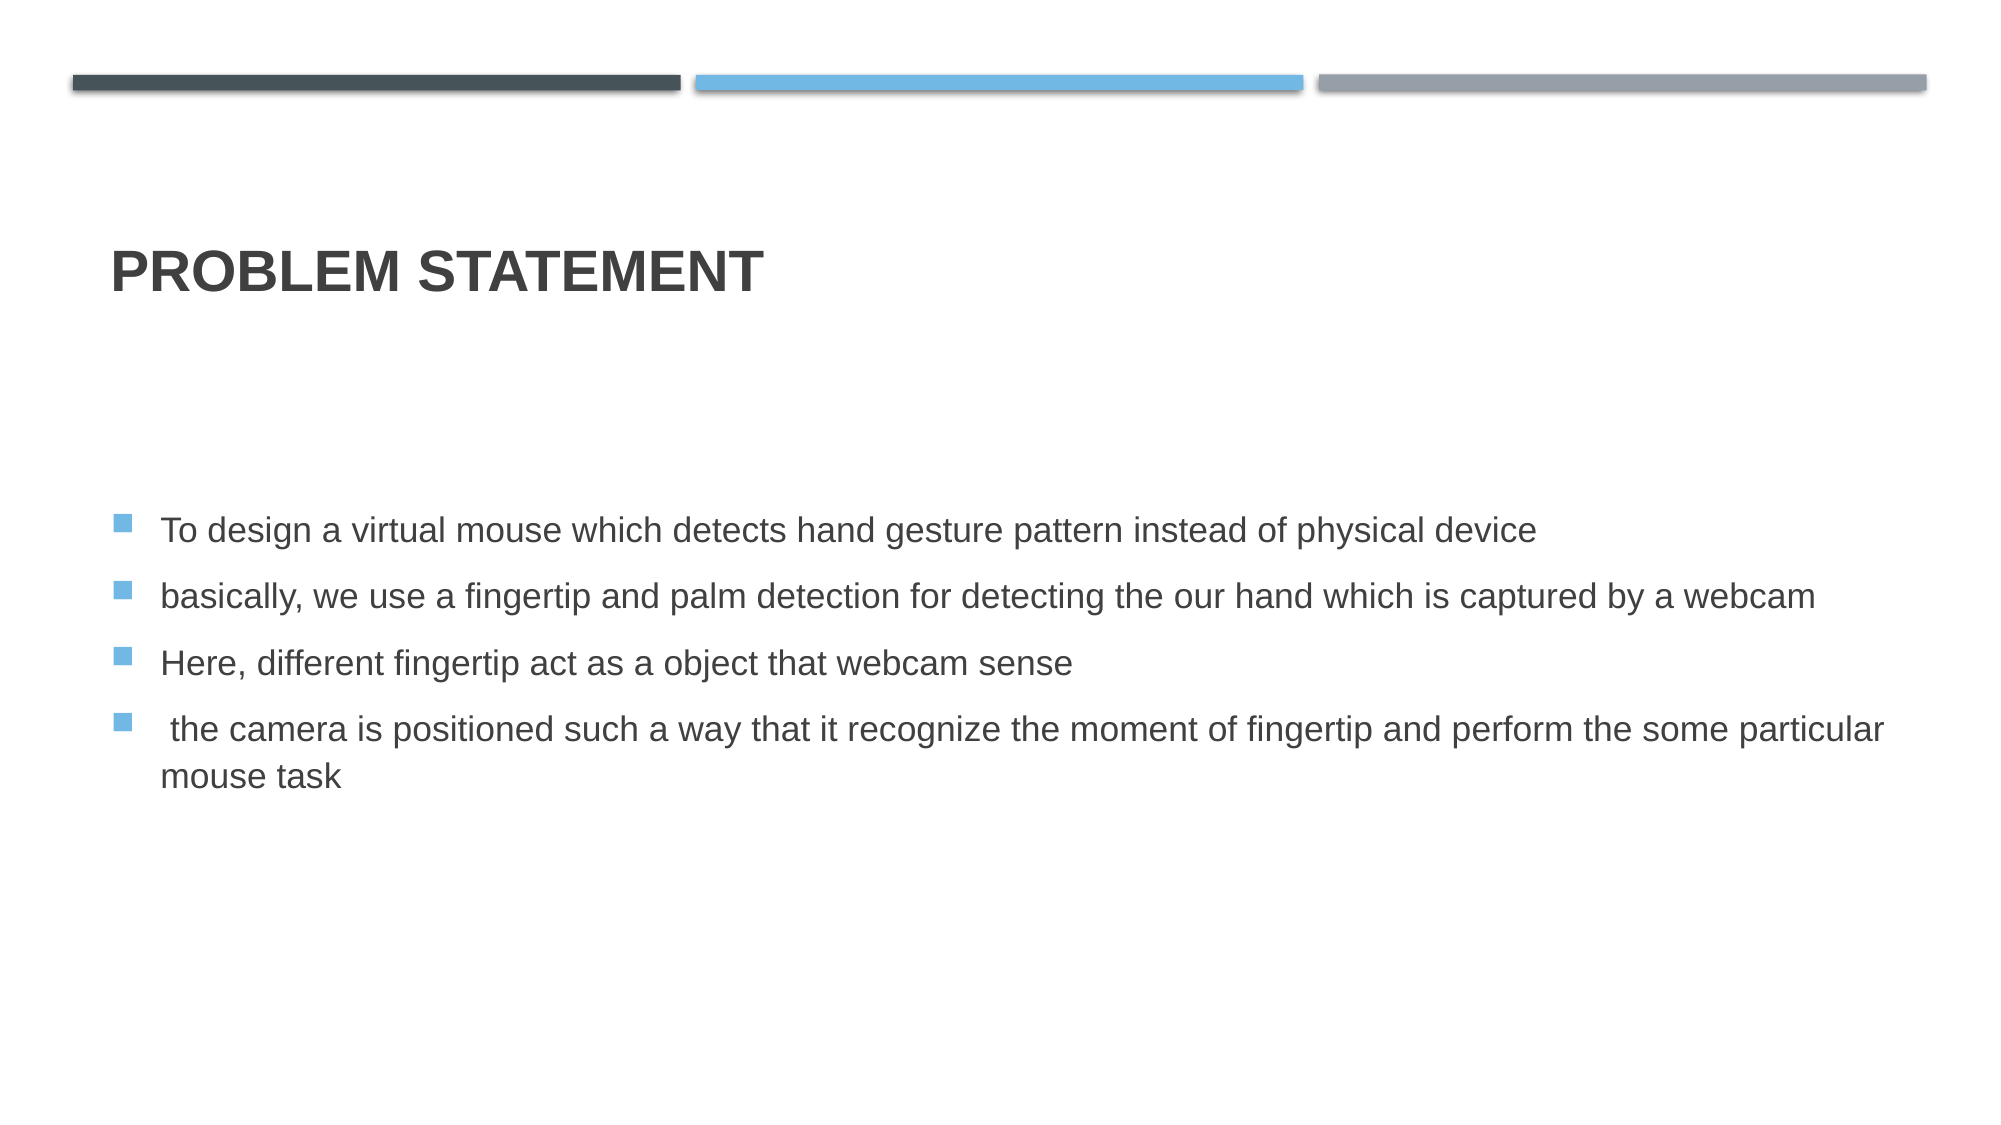

# Problem statement
To design a virtual mouse which detects hand gesture pattern instead of physical device
basically, we use a fingertip and palm detection for detecting the our hand which is captured by a webcam
Here, different fingertip act as a object that webcam sense
 the camera is positioned such a way that it recognize the moment of fingertip and perform the some particular mouse task